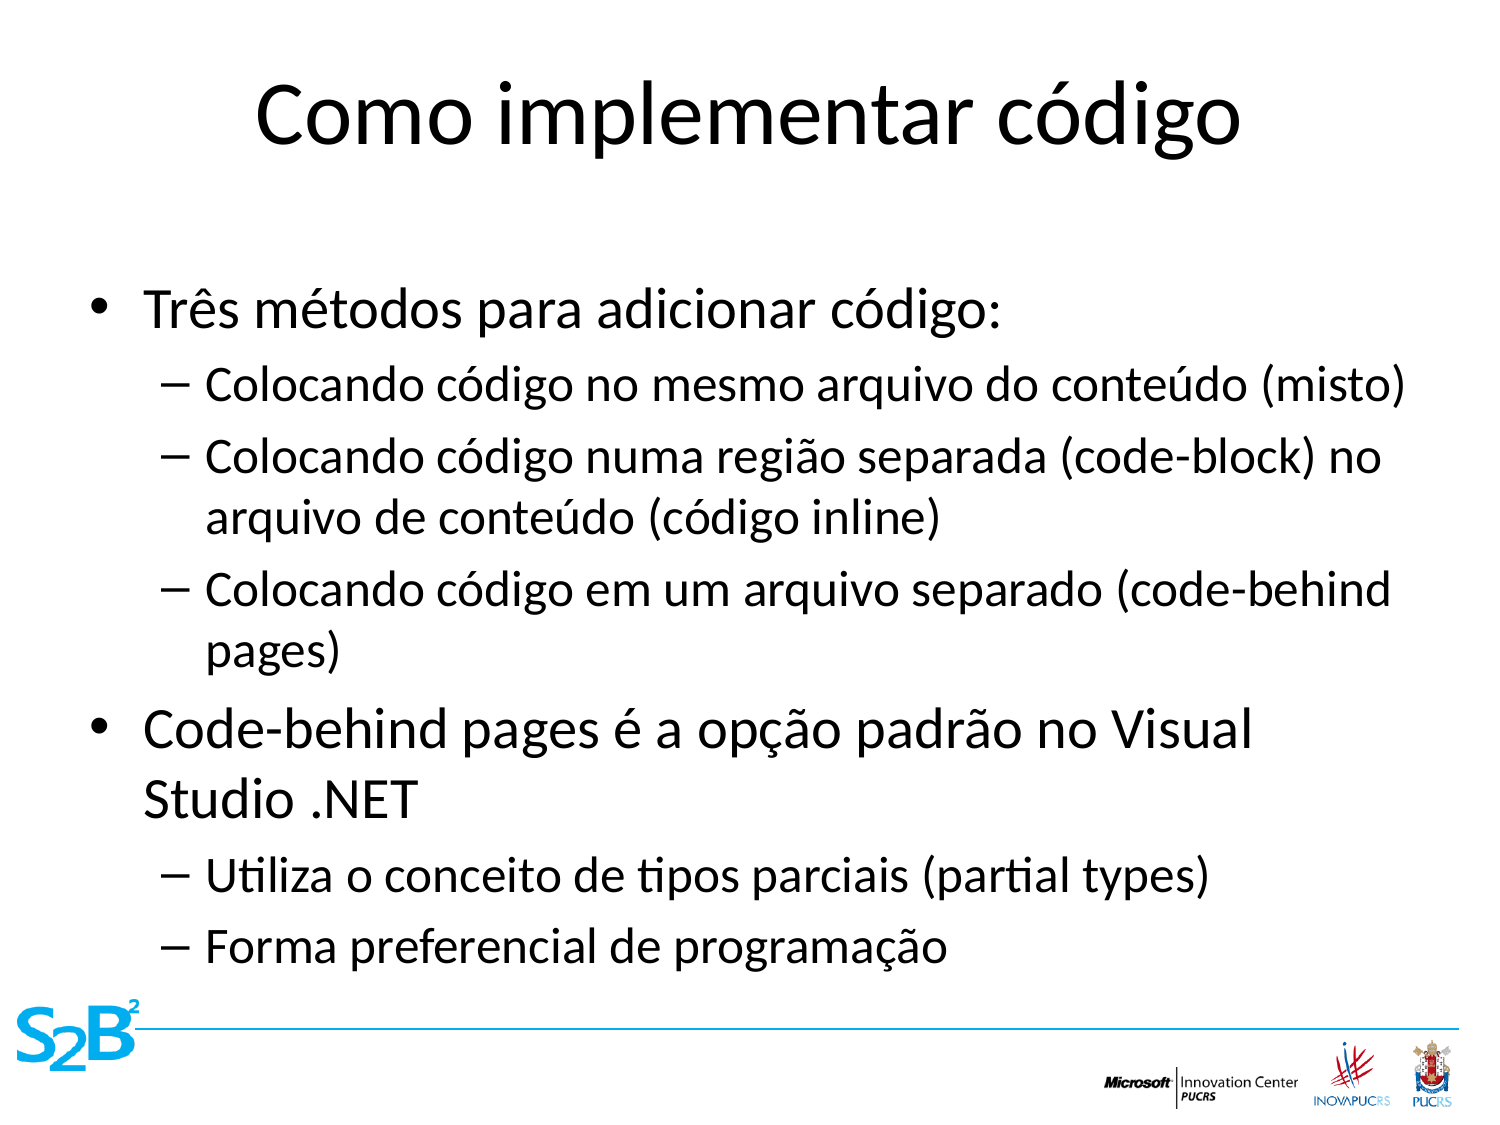

# Como implementar código
Três métodos para adicionar código:
Colocando código no mesmo arquivo do conteúdo (misto)
Colocando código numa região separada (code-block) no arquivo de conteúdo (código inline)
Colocando código em um arquivo separado (code-behind pages)
Code-behind pages é a opção padrão no Visual Studio .NET
Utiliza o conceito de tipos parciais (partial types)
Forma preferencial de programação